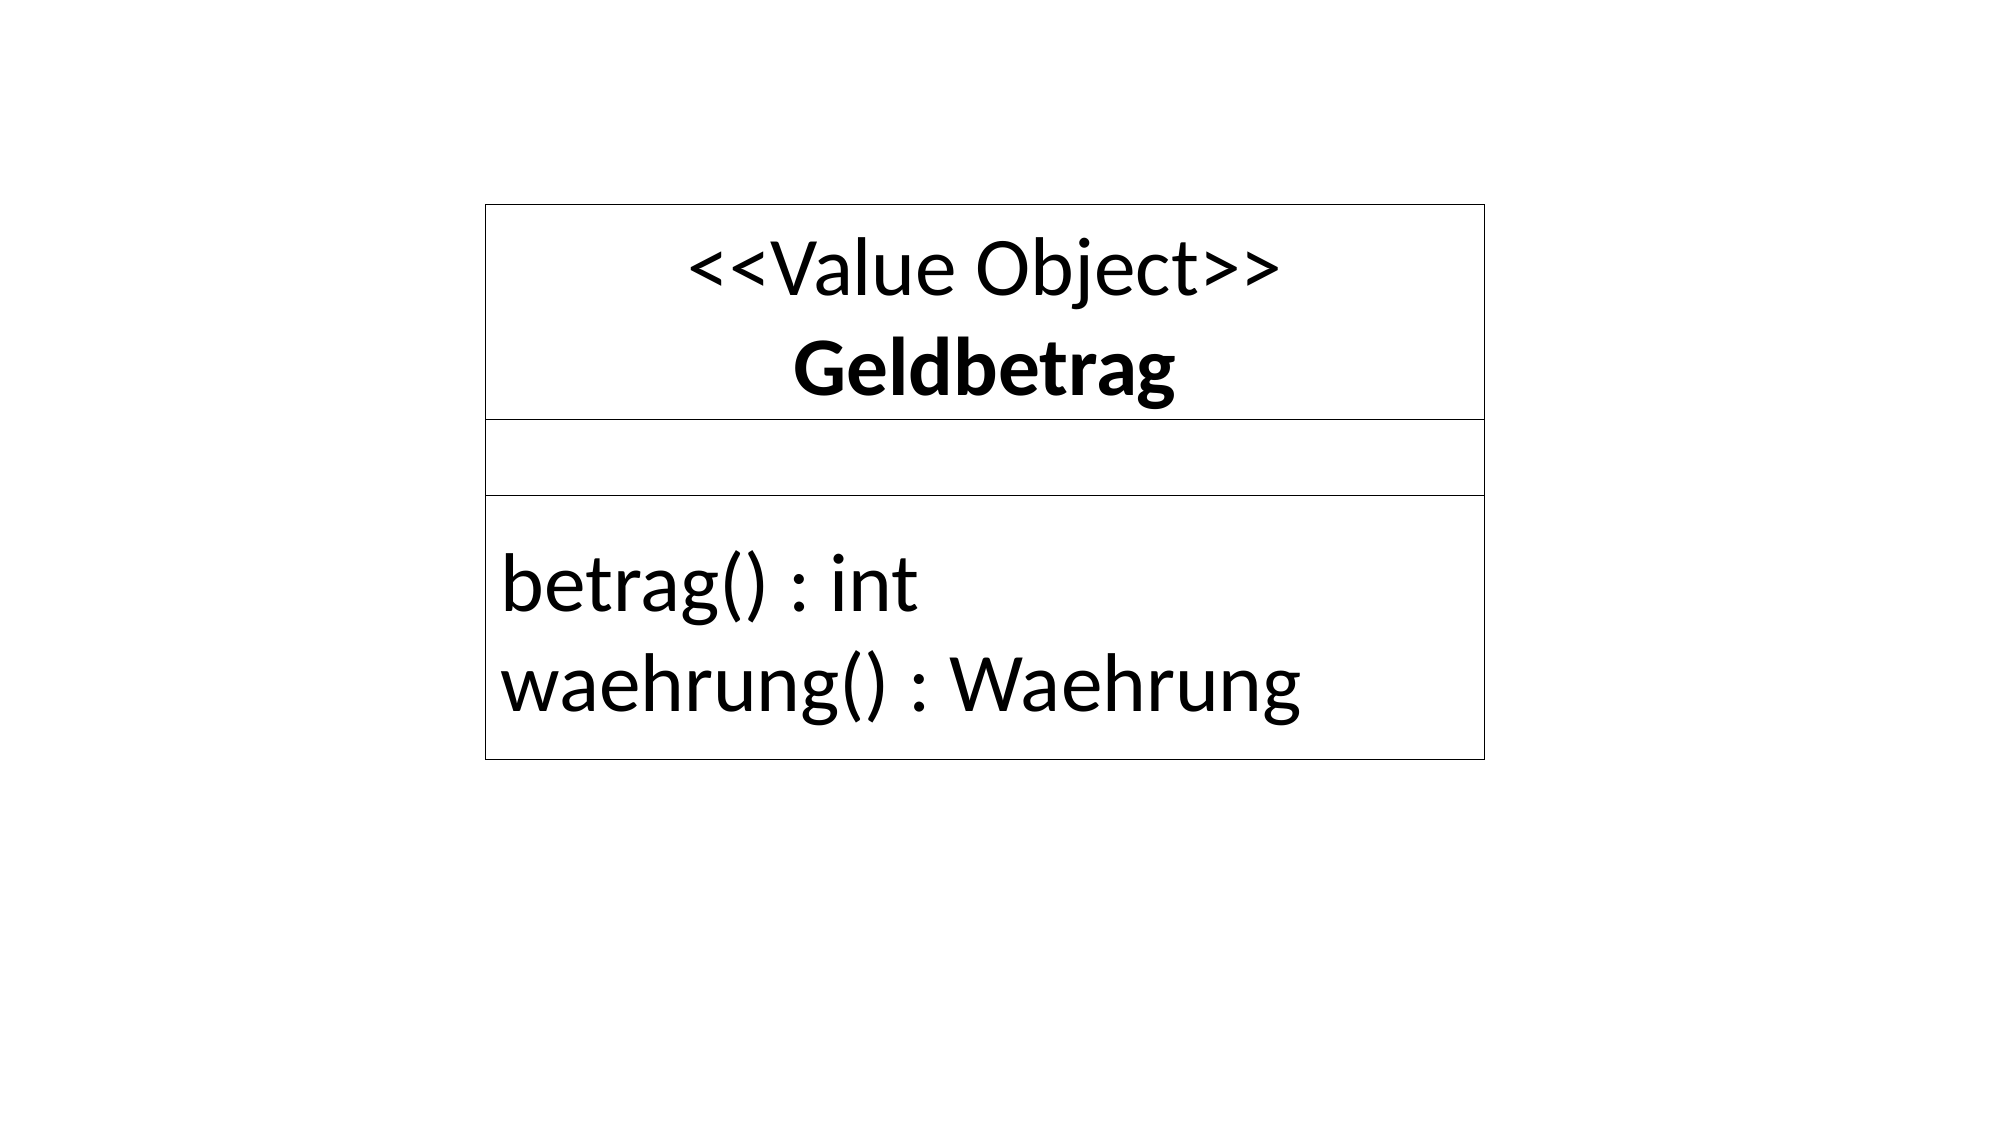

<<Value Object>>
Geldbetrag
betrag() : int
waehrung() : Waehrung